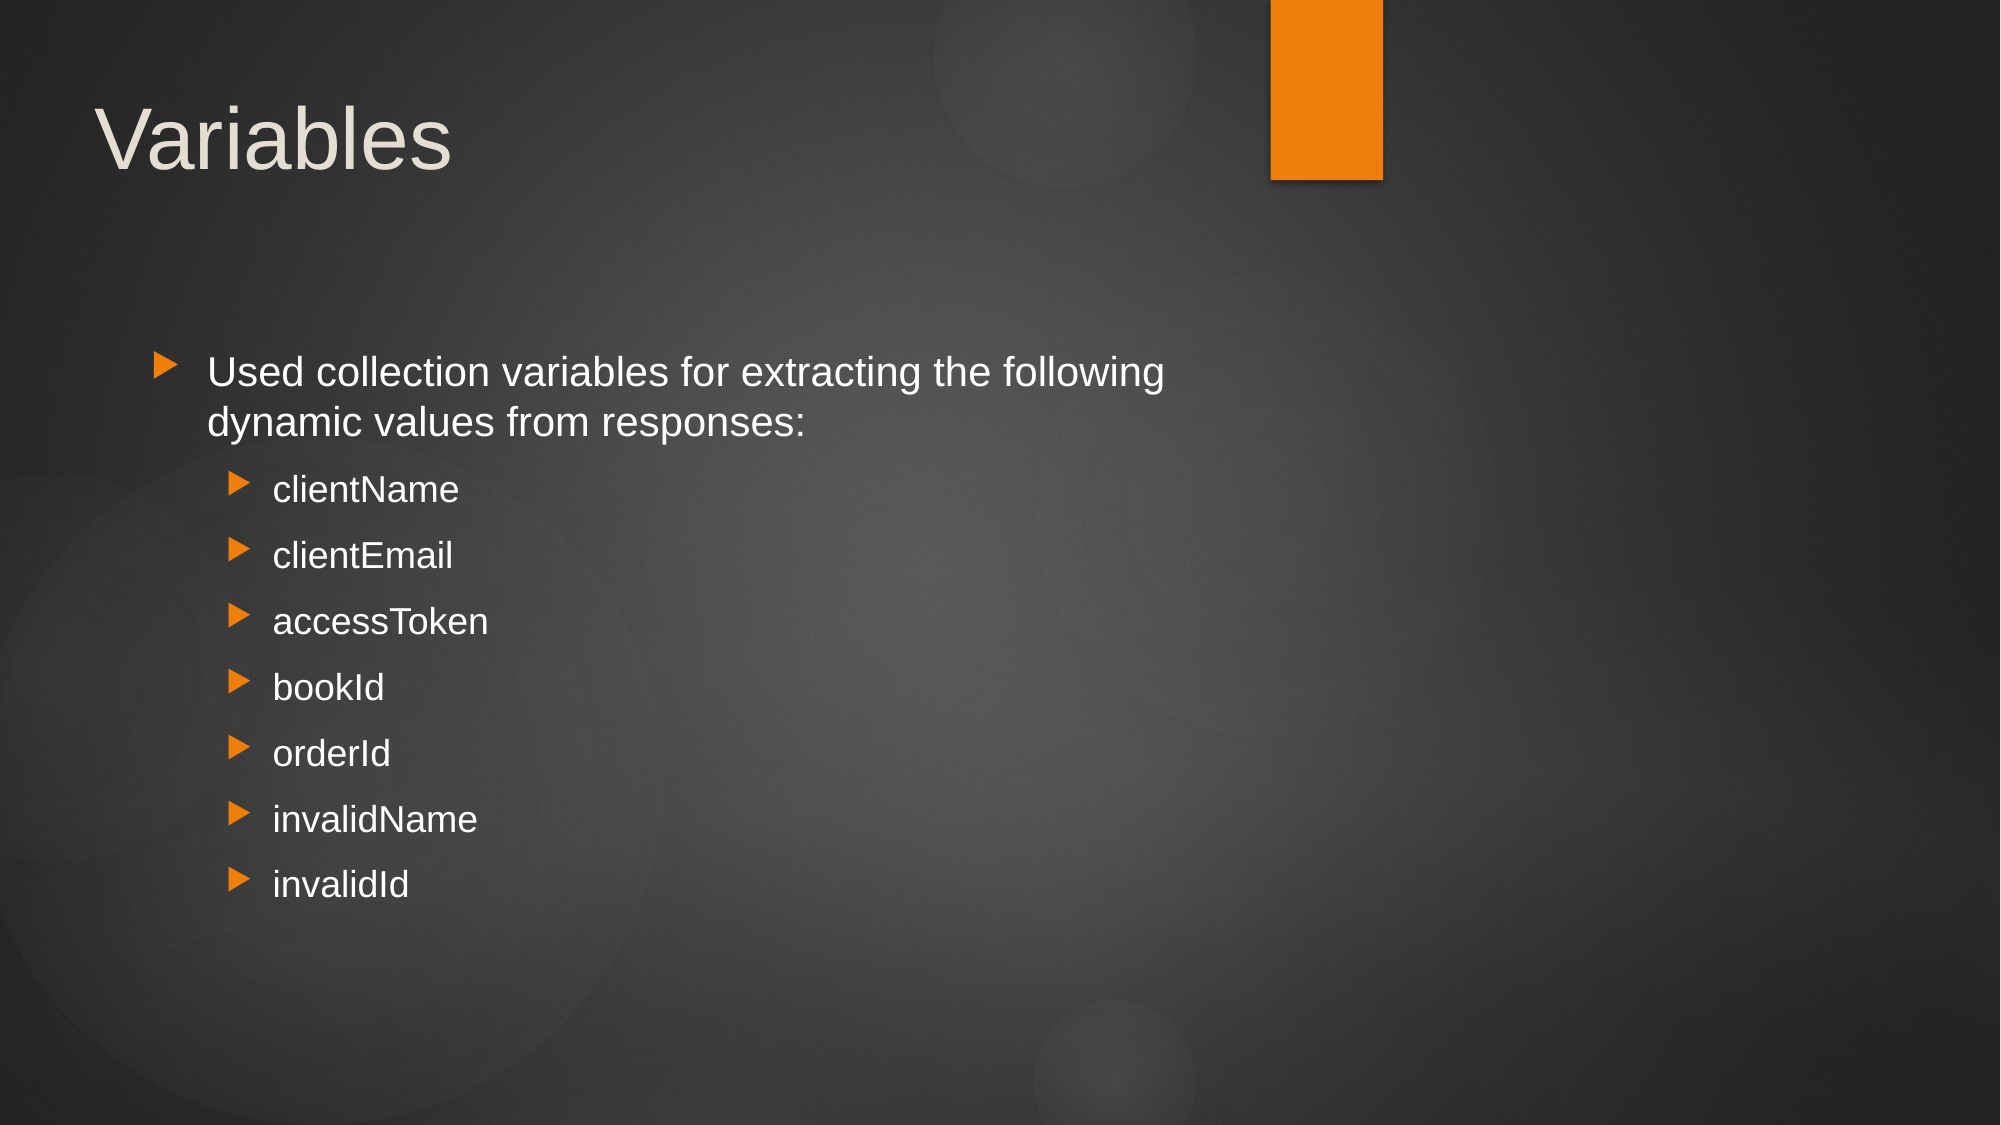

# Variables
Used collection variables for extracting the following dynamic values from responses:
clientName
clientEmail
accessToken
bookId
orderId
invalidName
invalidId